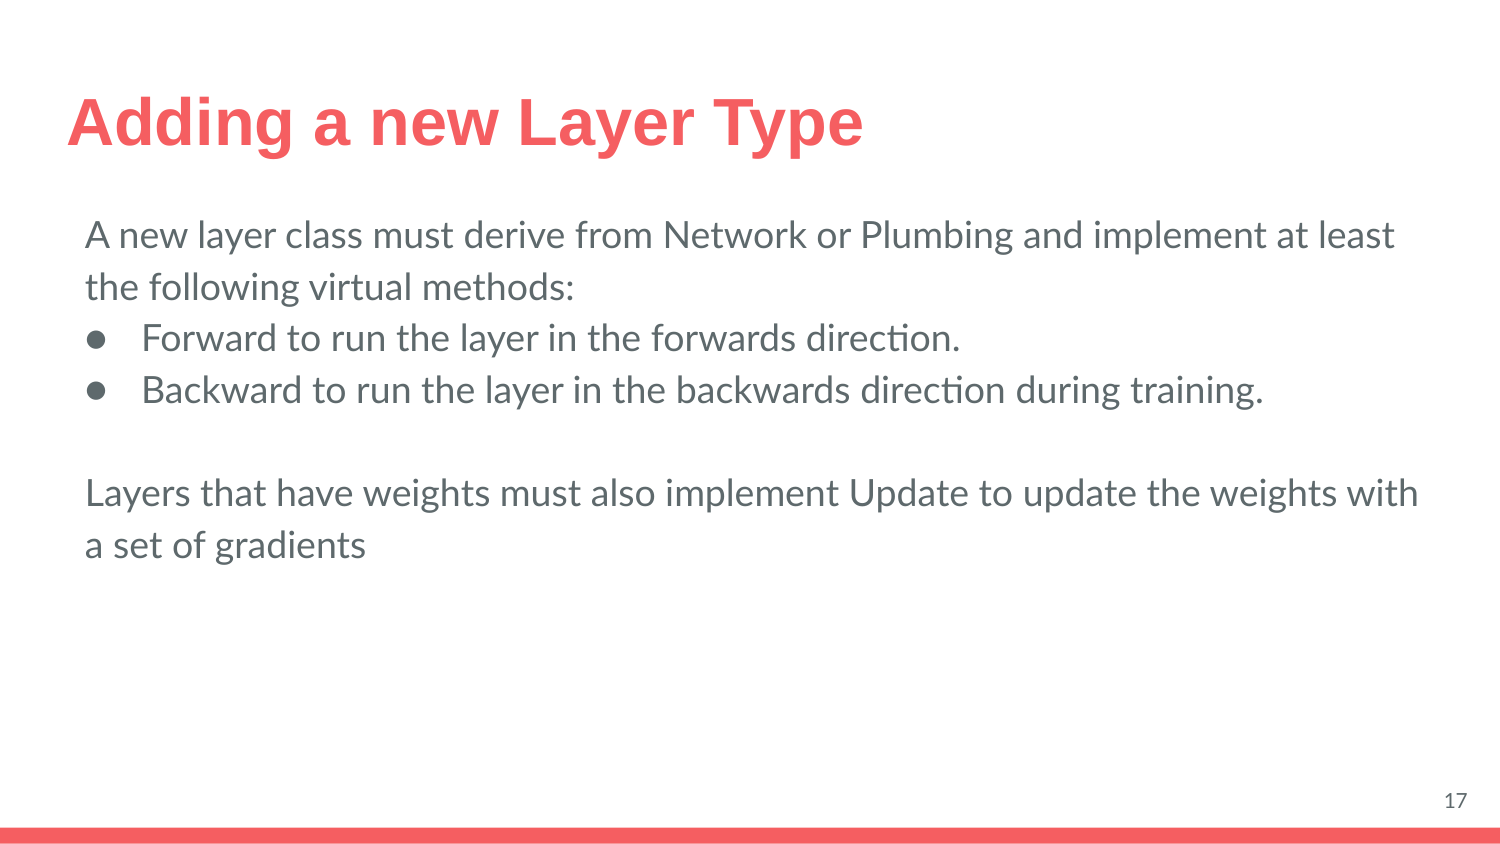

# Adding a new Layer Type
A new layer class must derive from Network or Plumbing and implement at least the following virtual methods:
Forward to run the layer in the forwards direction.
Backward to run the layer in the backwards direction during training.

Layers that have weights must also implement Update to update the weights with a set of gradients

17